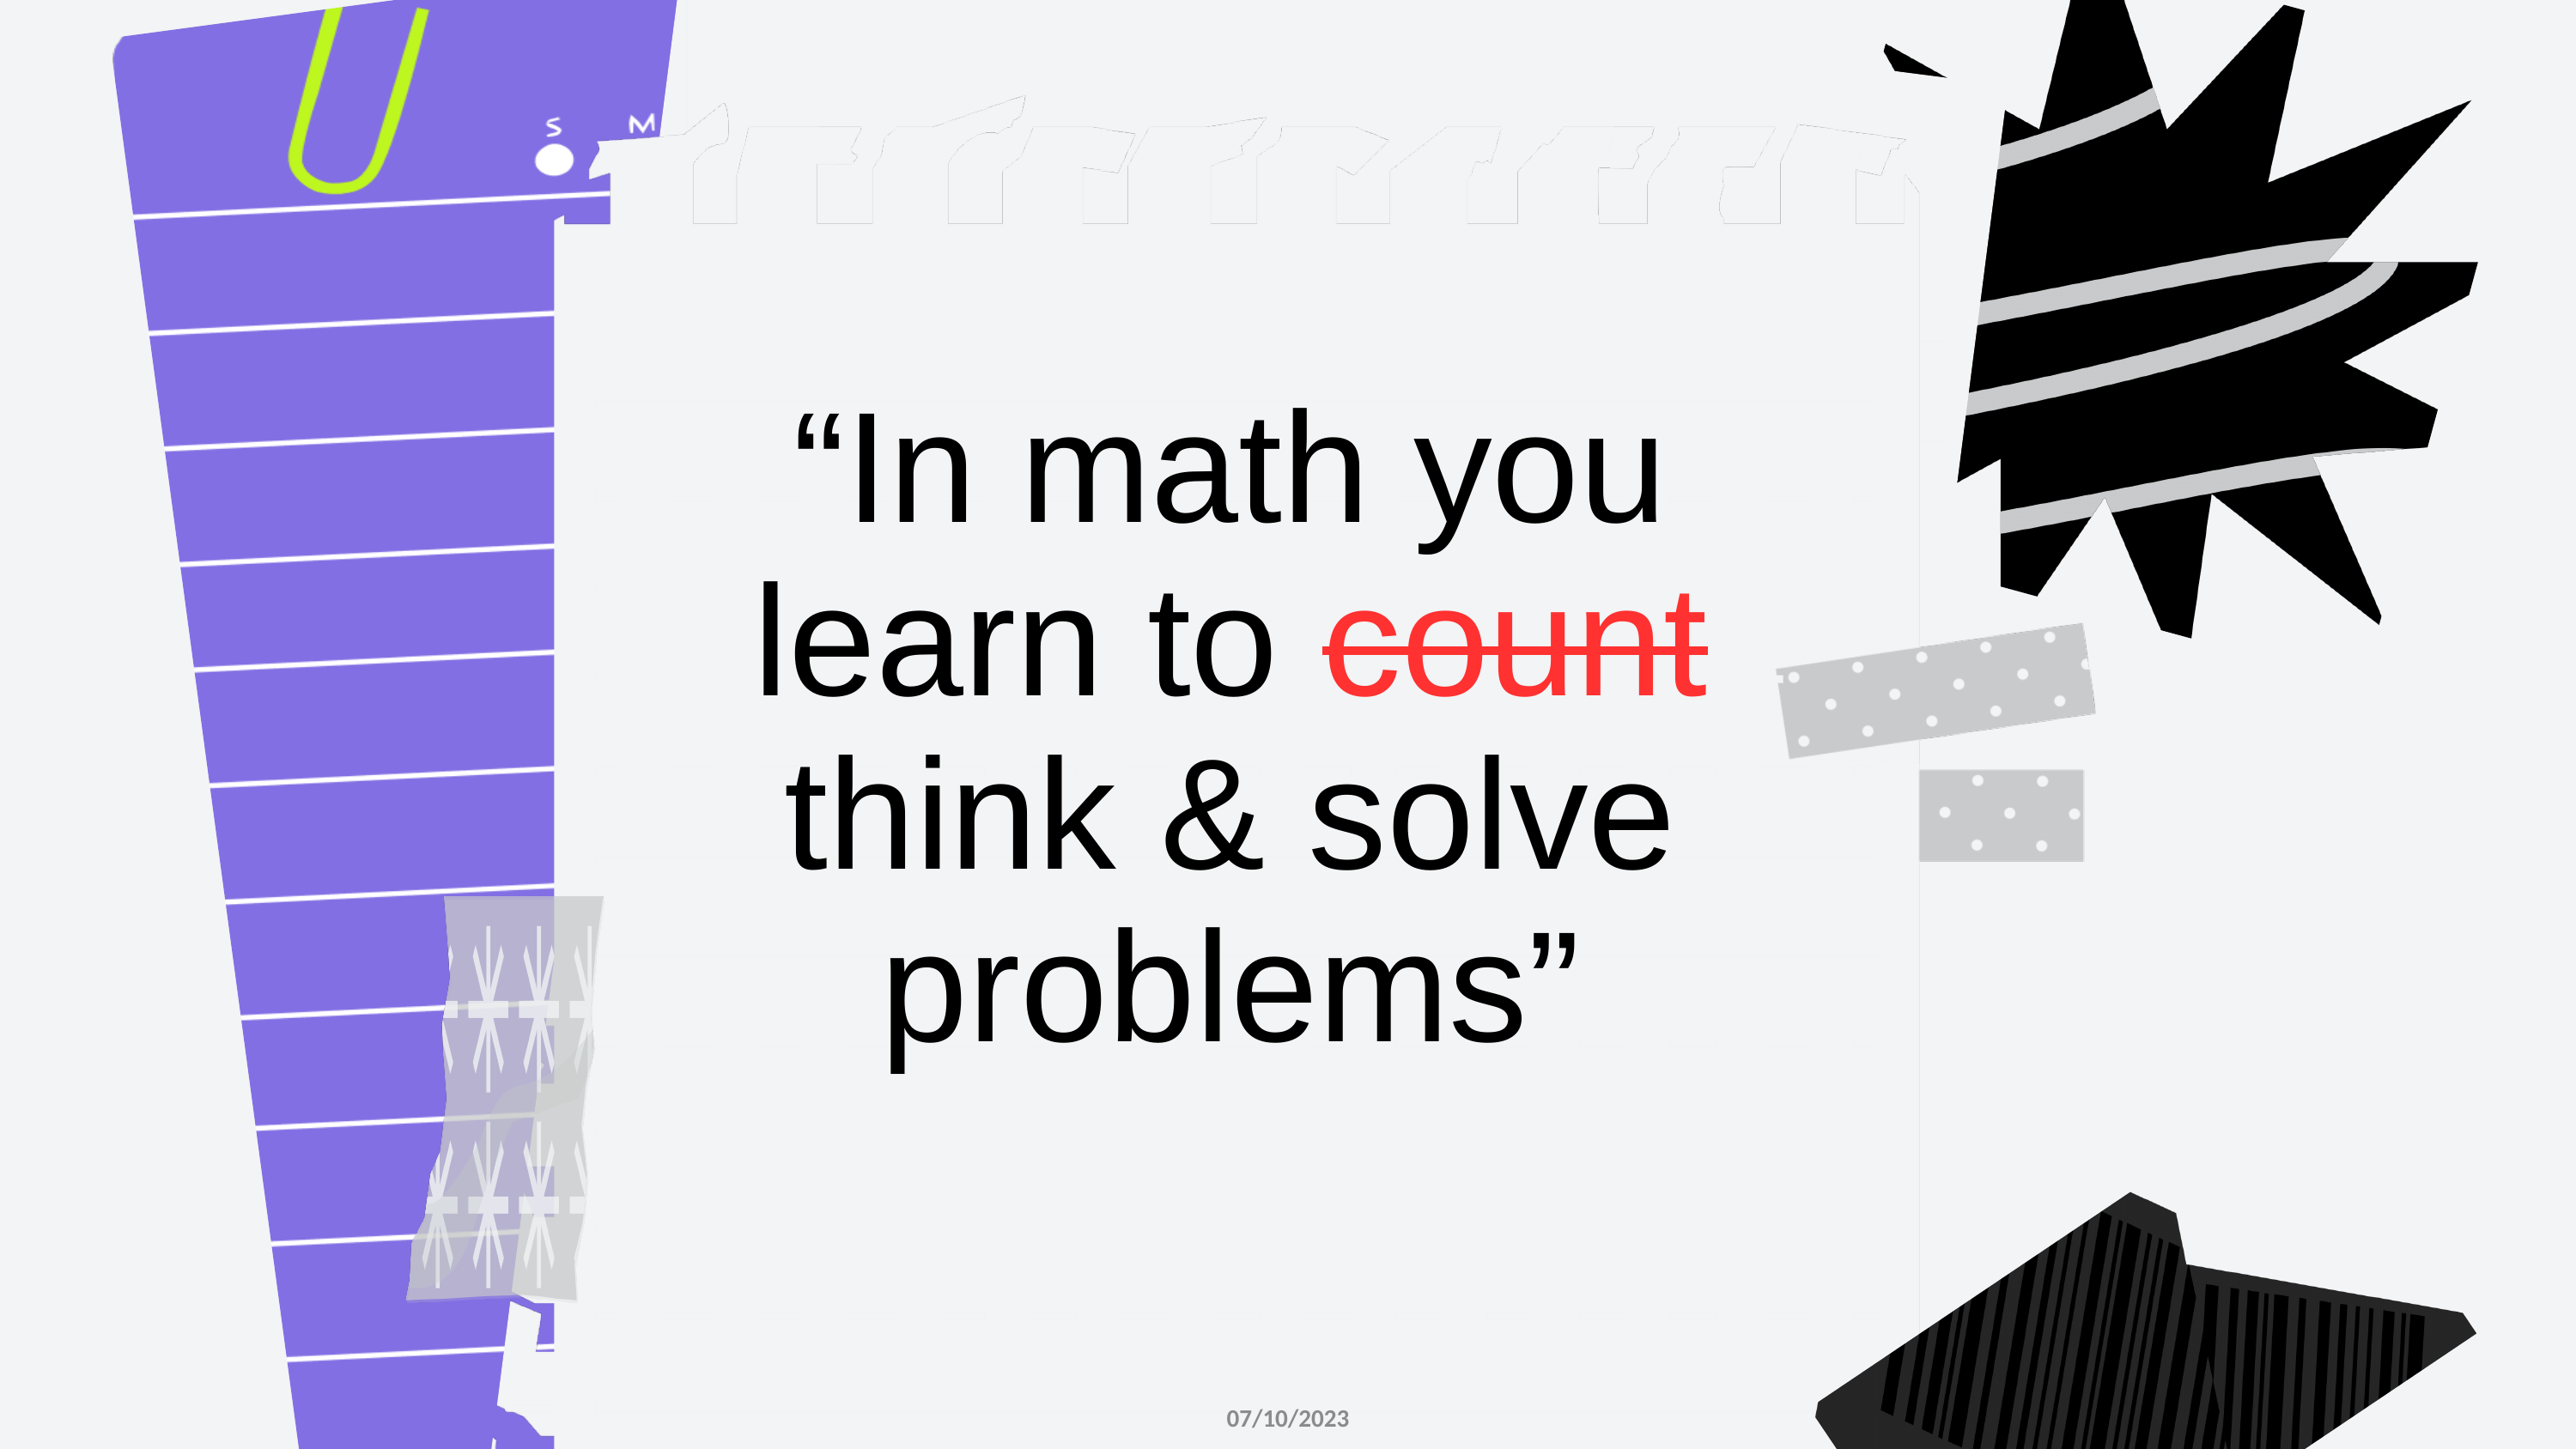

“In math you learn to count think & solve problems”

07/10/2023